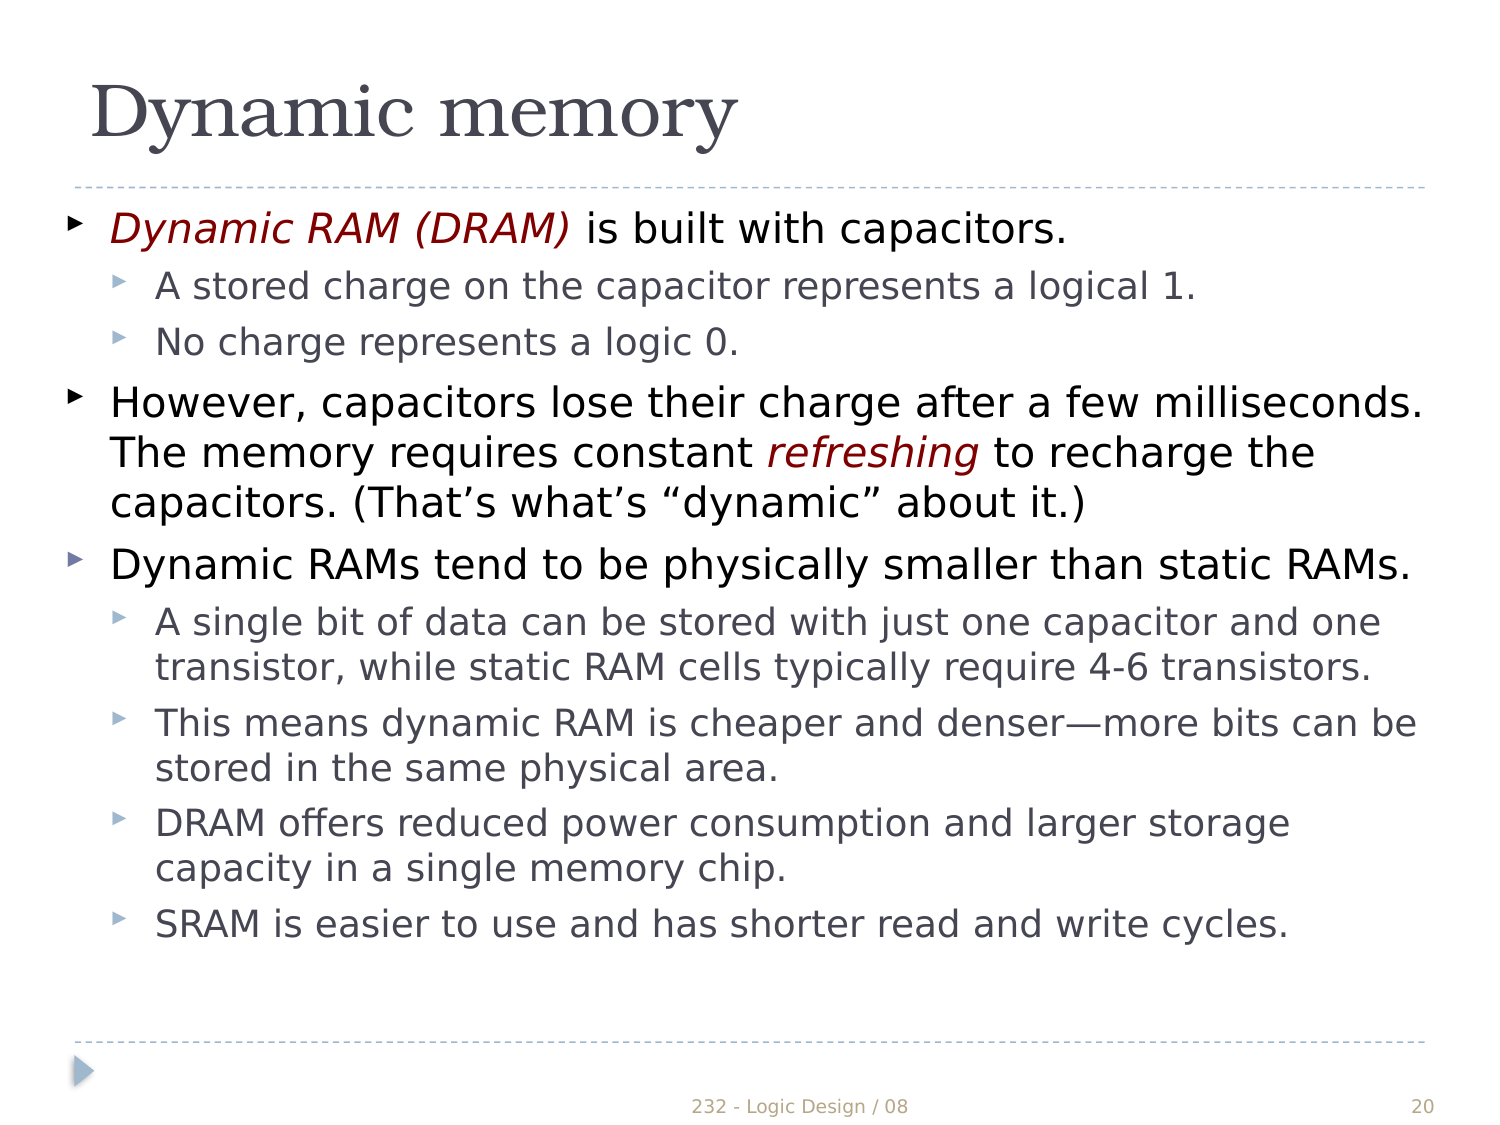

Dynamic memory
Dynamic RAM (DRAM) is built with capacitors.
A stored charge on the capacitor represents a logical 1.
No charge represents a logic 0.
However, capacitors lose their charge after a few milliseconds. The memory requires constant refreshing to recharge the capacitors. (That’s what’s “dynamic” about it.)
Dynamic RAMs tend to be physically smaller than static RAMs.
A single bit of data can be stored with just one capacitor and one transistor, while static RAM cells typically require 4-6 transistors.
This means dynamic RAM is cheaper and denser—more bits can be stored in the same physical area.
DRAM offers reduced power consumption and larger storage capacity in a single memory chip.
SRAM is easier to use and has shorter read and write cycles.

232 - Logic Design / 08
20